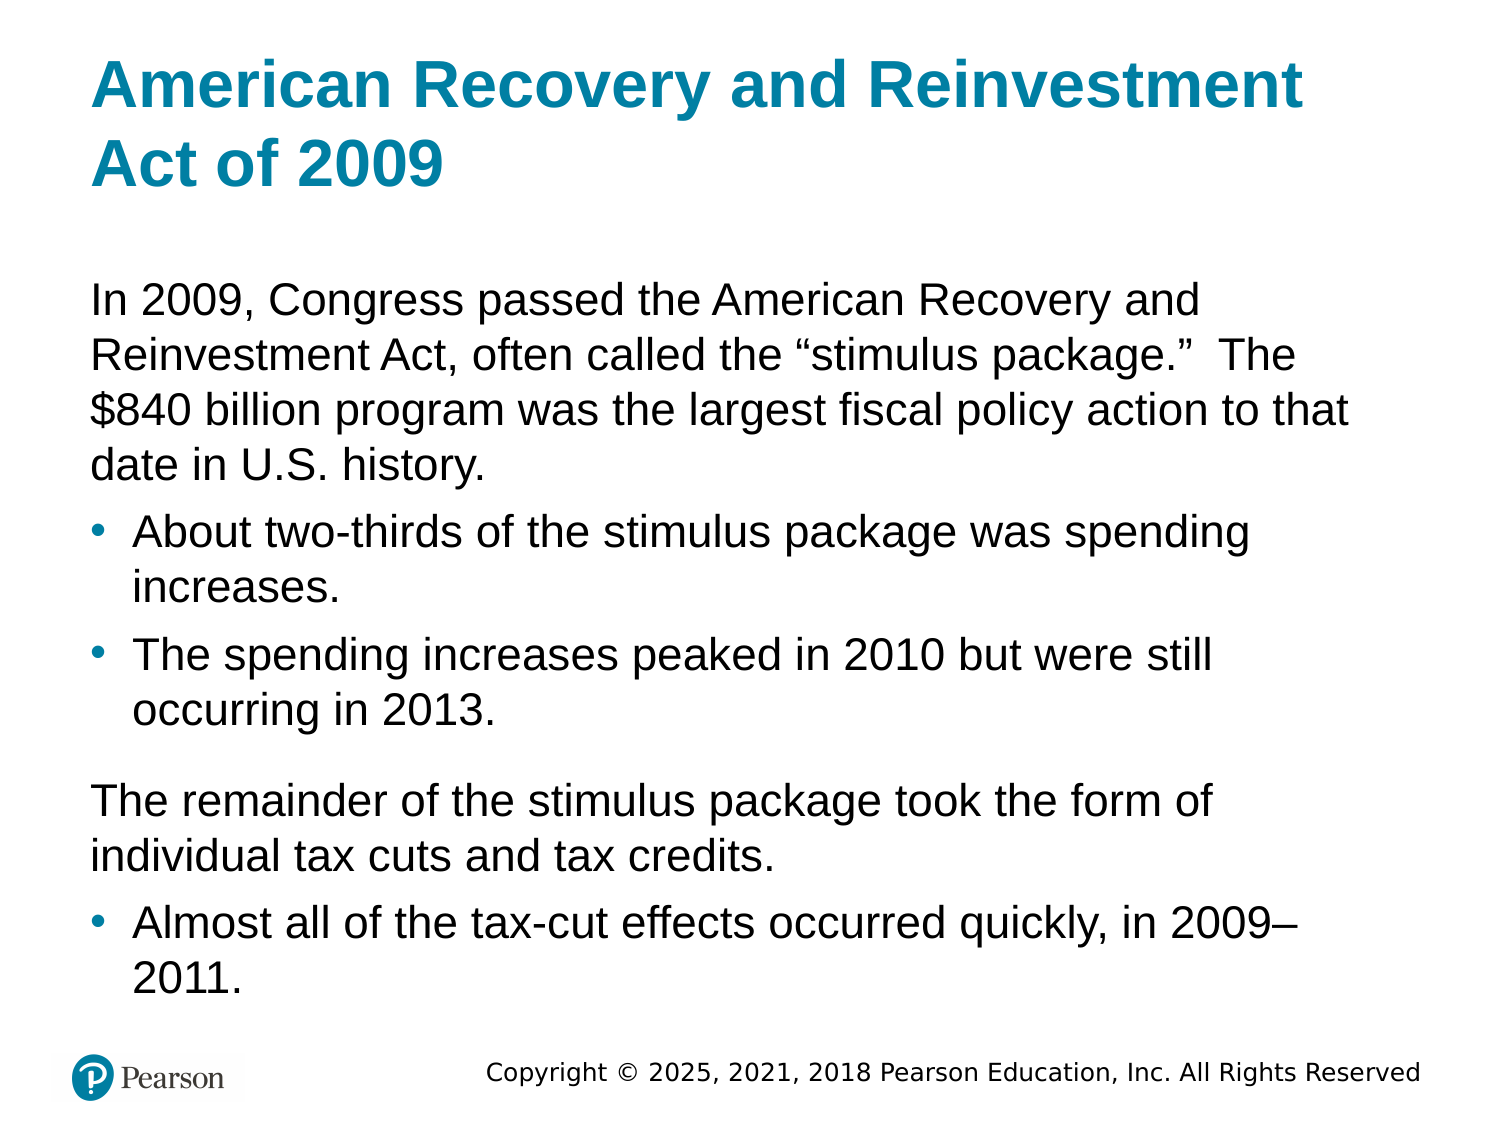

# American Recovery and Reinvestment Act of 2009
In 2009, Congress passed the American Recovery and Reinvestment Act, often called the “stimulus package.”  The $840 billion program was the largest fiscal policy action to that date in U.S. history.
About two-thirds of the stimulus package was spending increases.
The spending increases peaked in 2010 but were still occurring in 2013.
The remainder of the stimulus package took the form of individual tax cuts and tax credits.
Almost all of the tax-cut effects occurred quickly, in 2009–2011.